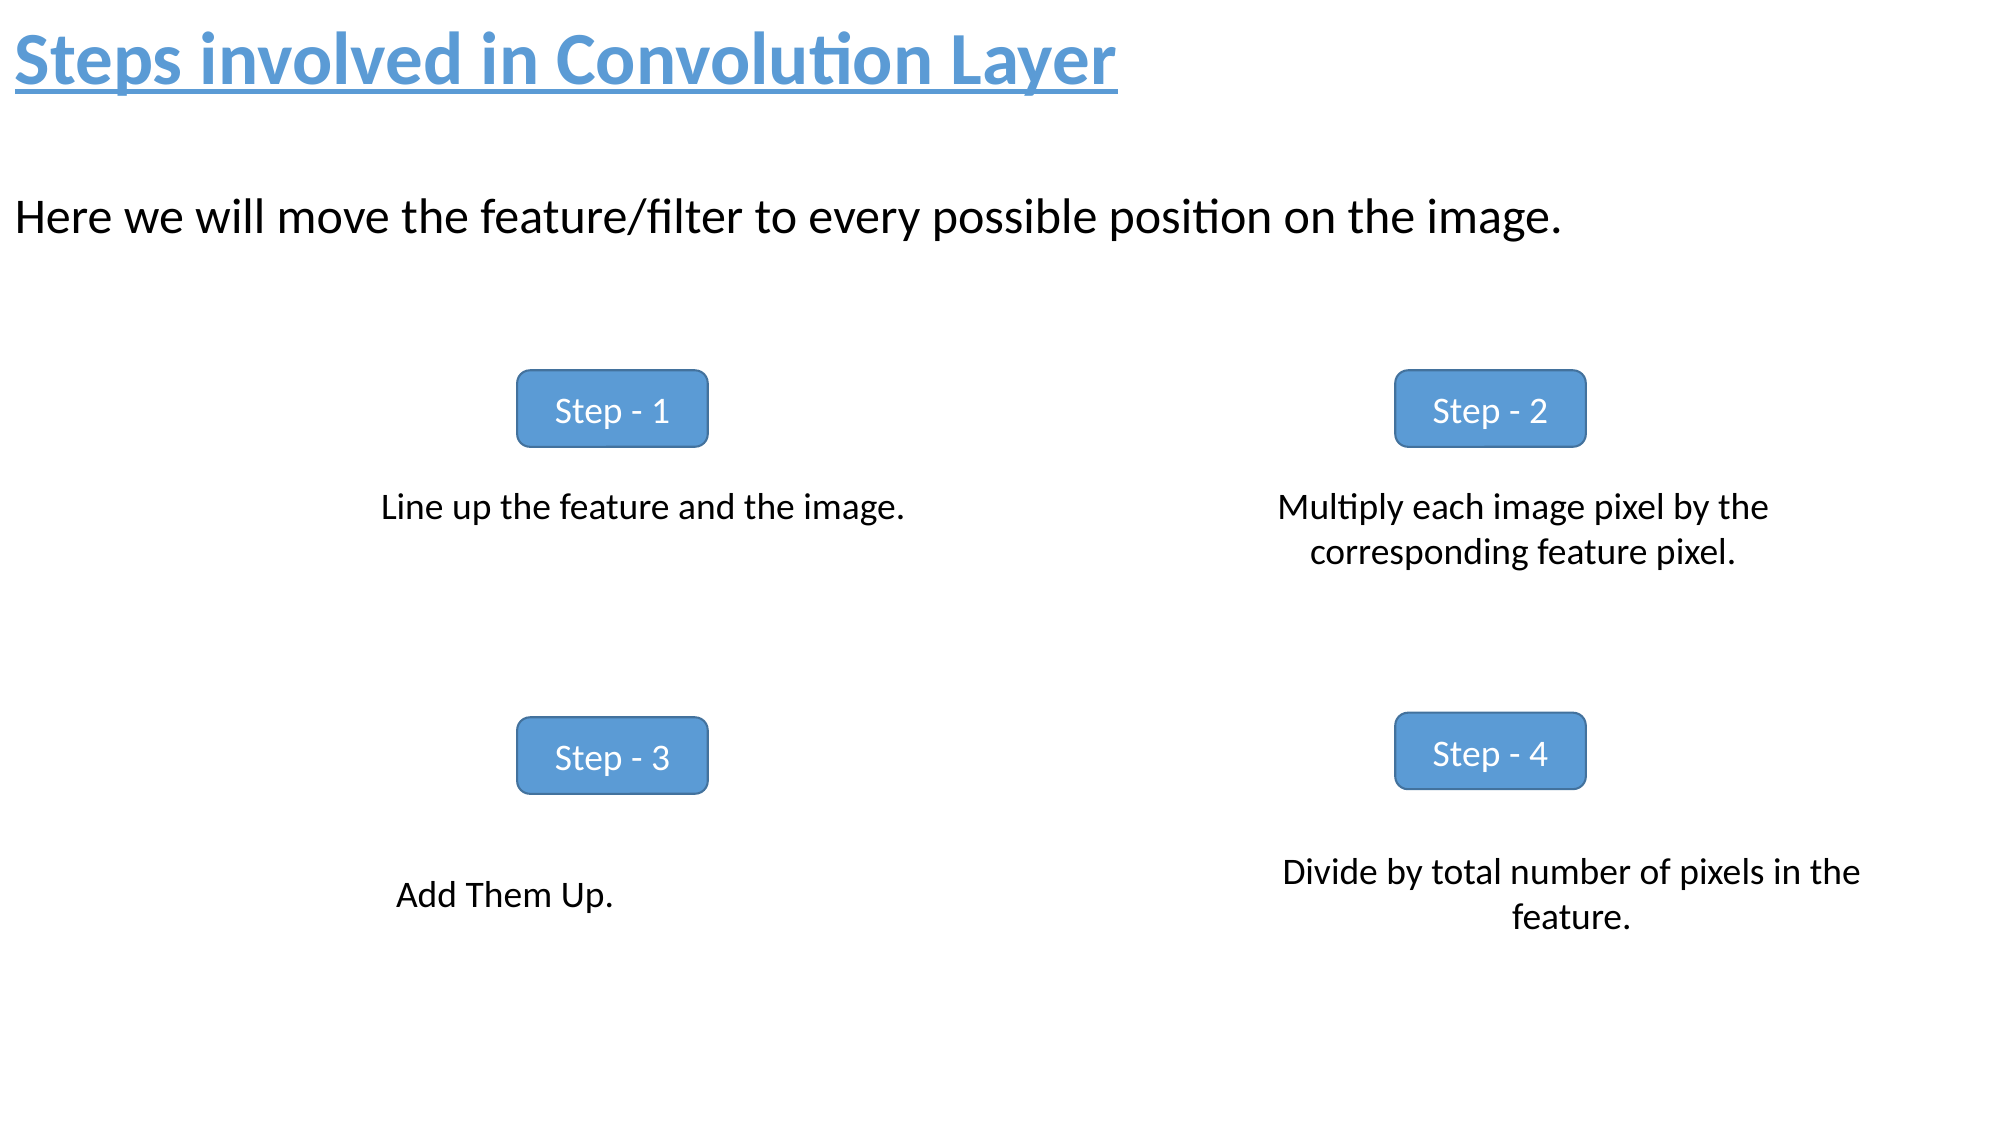

Steps involved in Convolution Layer
Here we will move the feature/filter to every possible position on the image.
Step - 2
Step - 1
Line up the feature and the image.
Multiply each image pixel by the corresponding feature pixel.
Step - 4
Step - 3
Divide by total number of pixels in the feature.
Add Them Up.